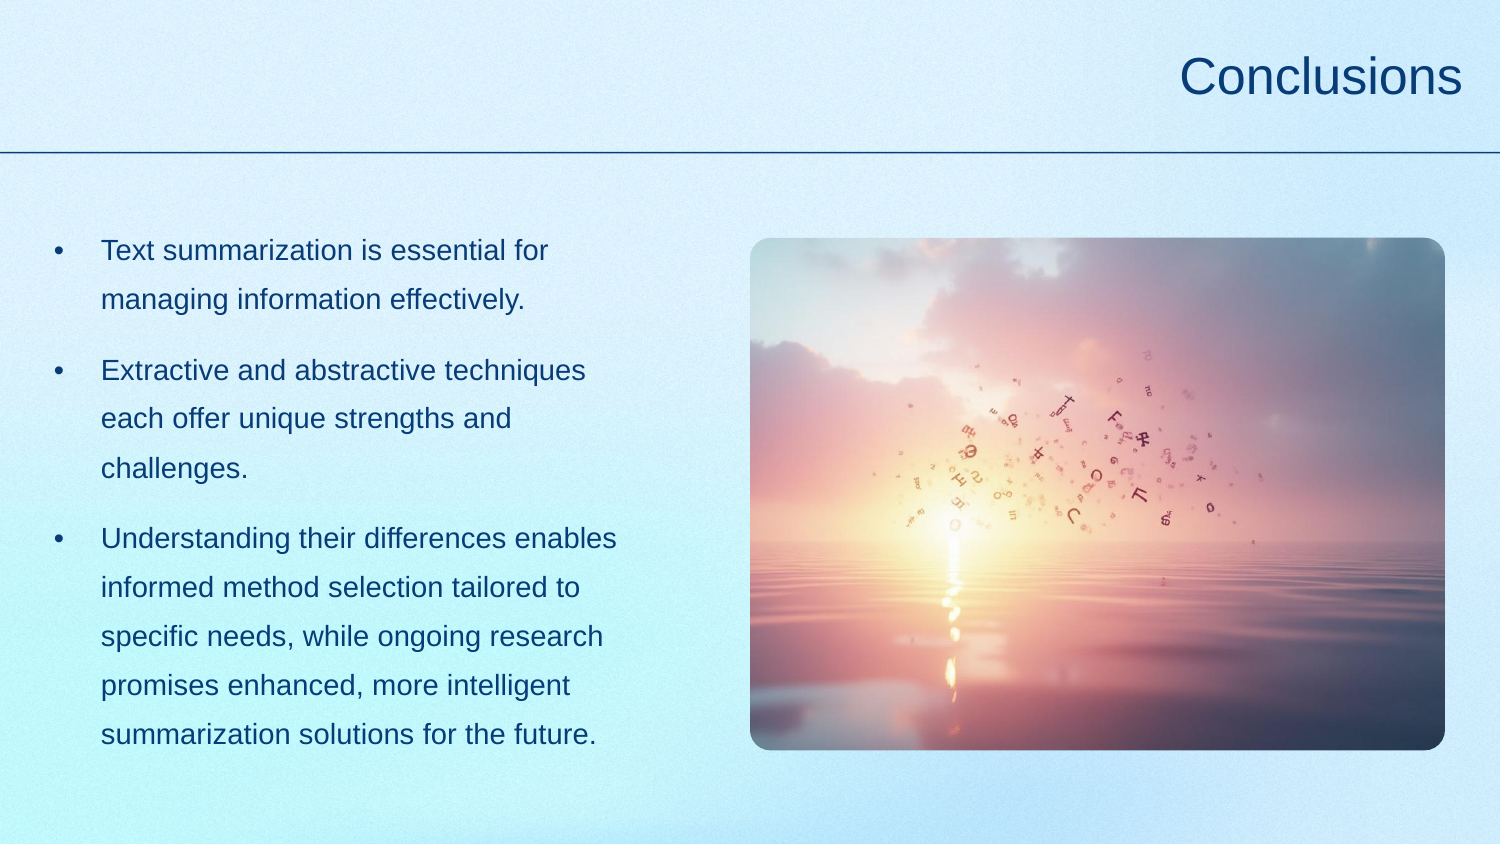

# Conclusions
Text summarization is essential for managing information effectively.
Extractive and abstractive techniques each offer unique strengths and challenges.
Understanding their differences enables informed method selection tailored to specific needs, while ongoing research promises enhanced, more intelligent summarization solutions for the future.